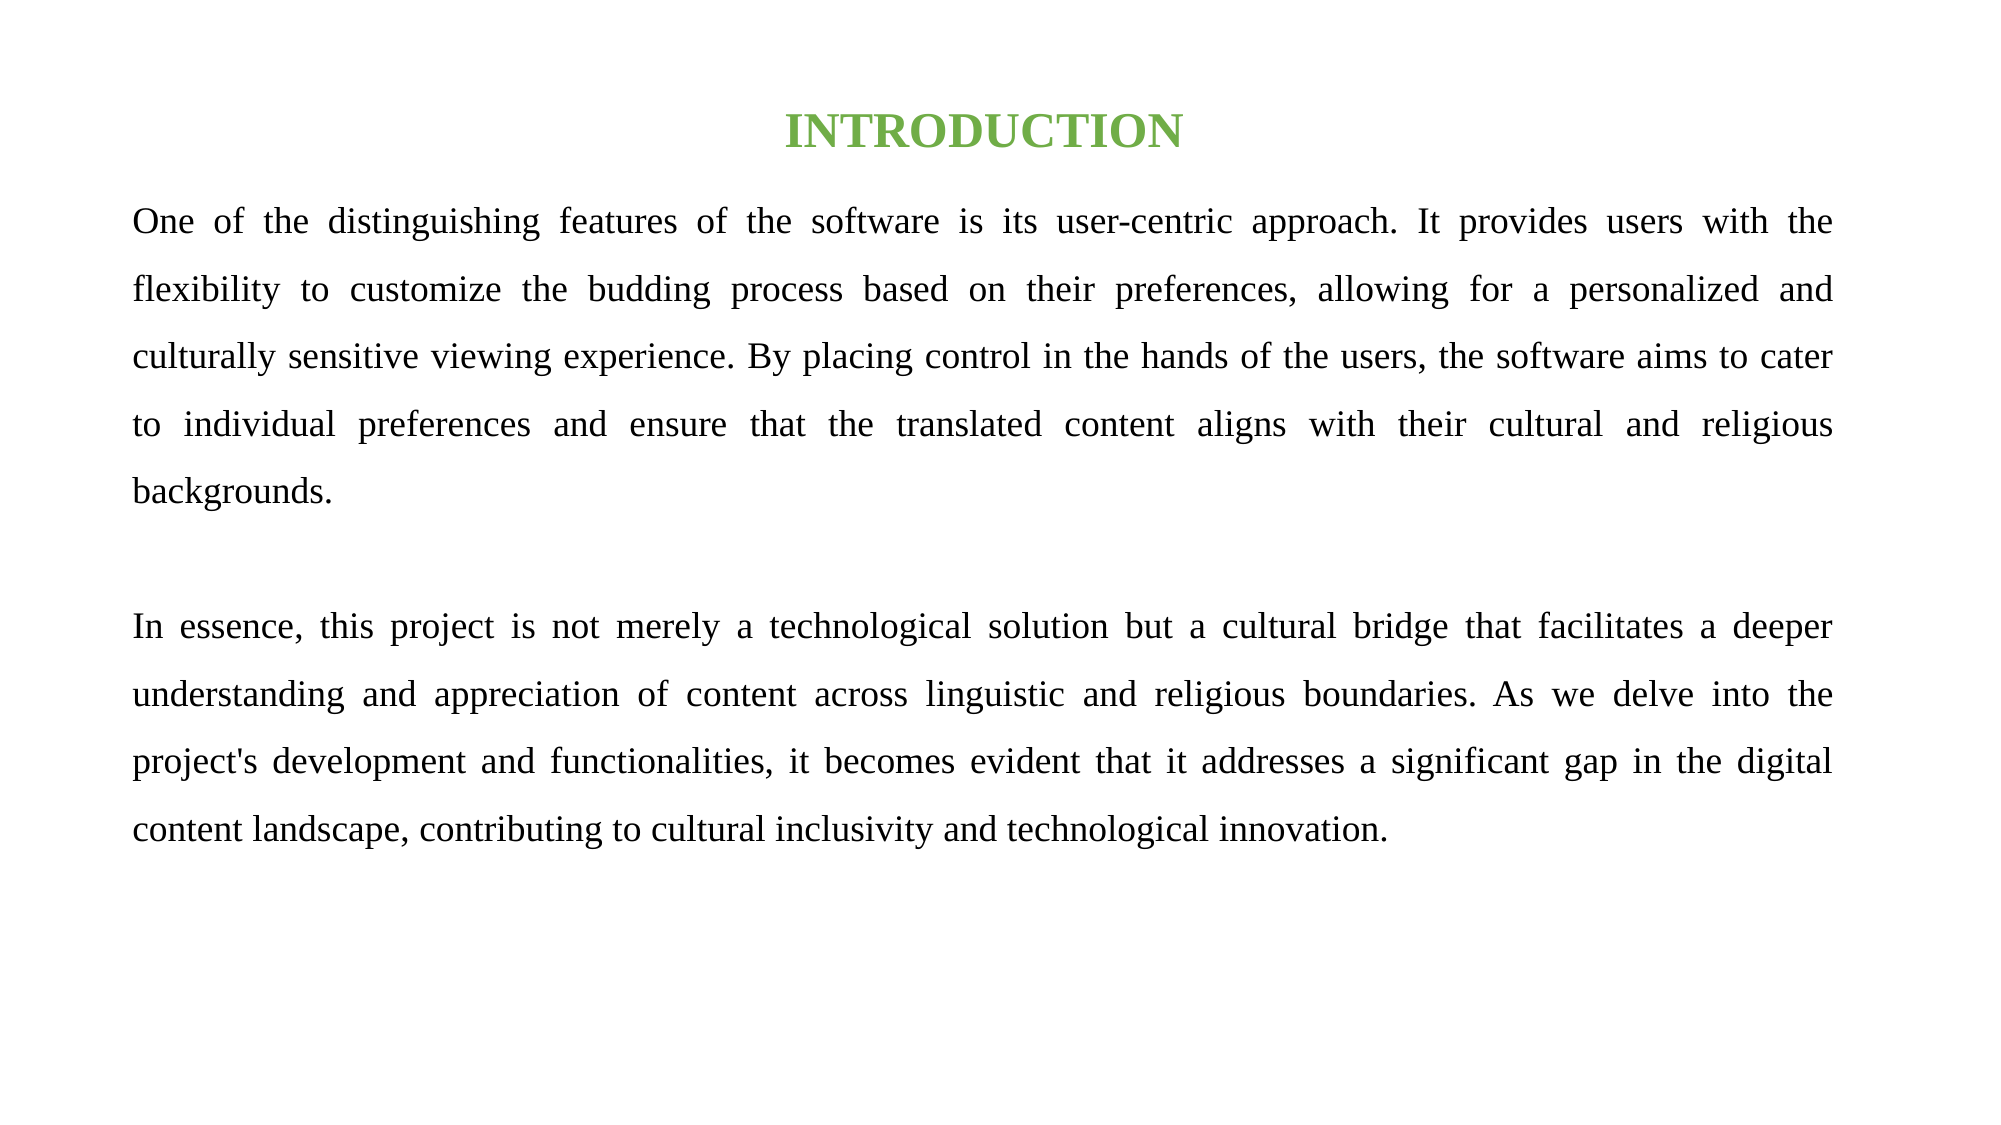

INTRODUCTION
One of the distinguishing features of the software is its user-centric approach. It provides users with the flexibility to customize the budding process based on their preferences, allowing for a personalized and culturally sensitive viewing experience. By placing control in the hands of the users, the software aims to cater to individual preferences and ensure that the translated content aligns with their cultural and religious backgrounds.

In essence, this project is not merely a technological solution but a cultural bridge that facilitates a deeper understanding and appreciation of content across linguistic and religious boundaries. As we delve into the project's development and functionalities, it becomes evident that it addresses a significant gap in the digital content landscape, contributing to cultural inclusivity and technological innovation.